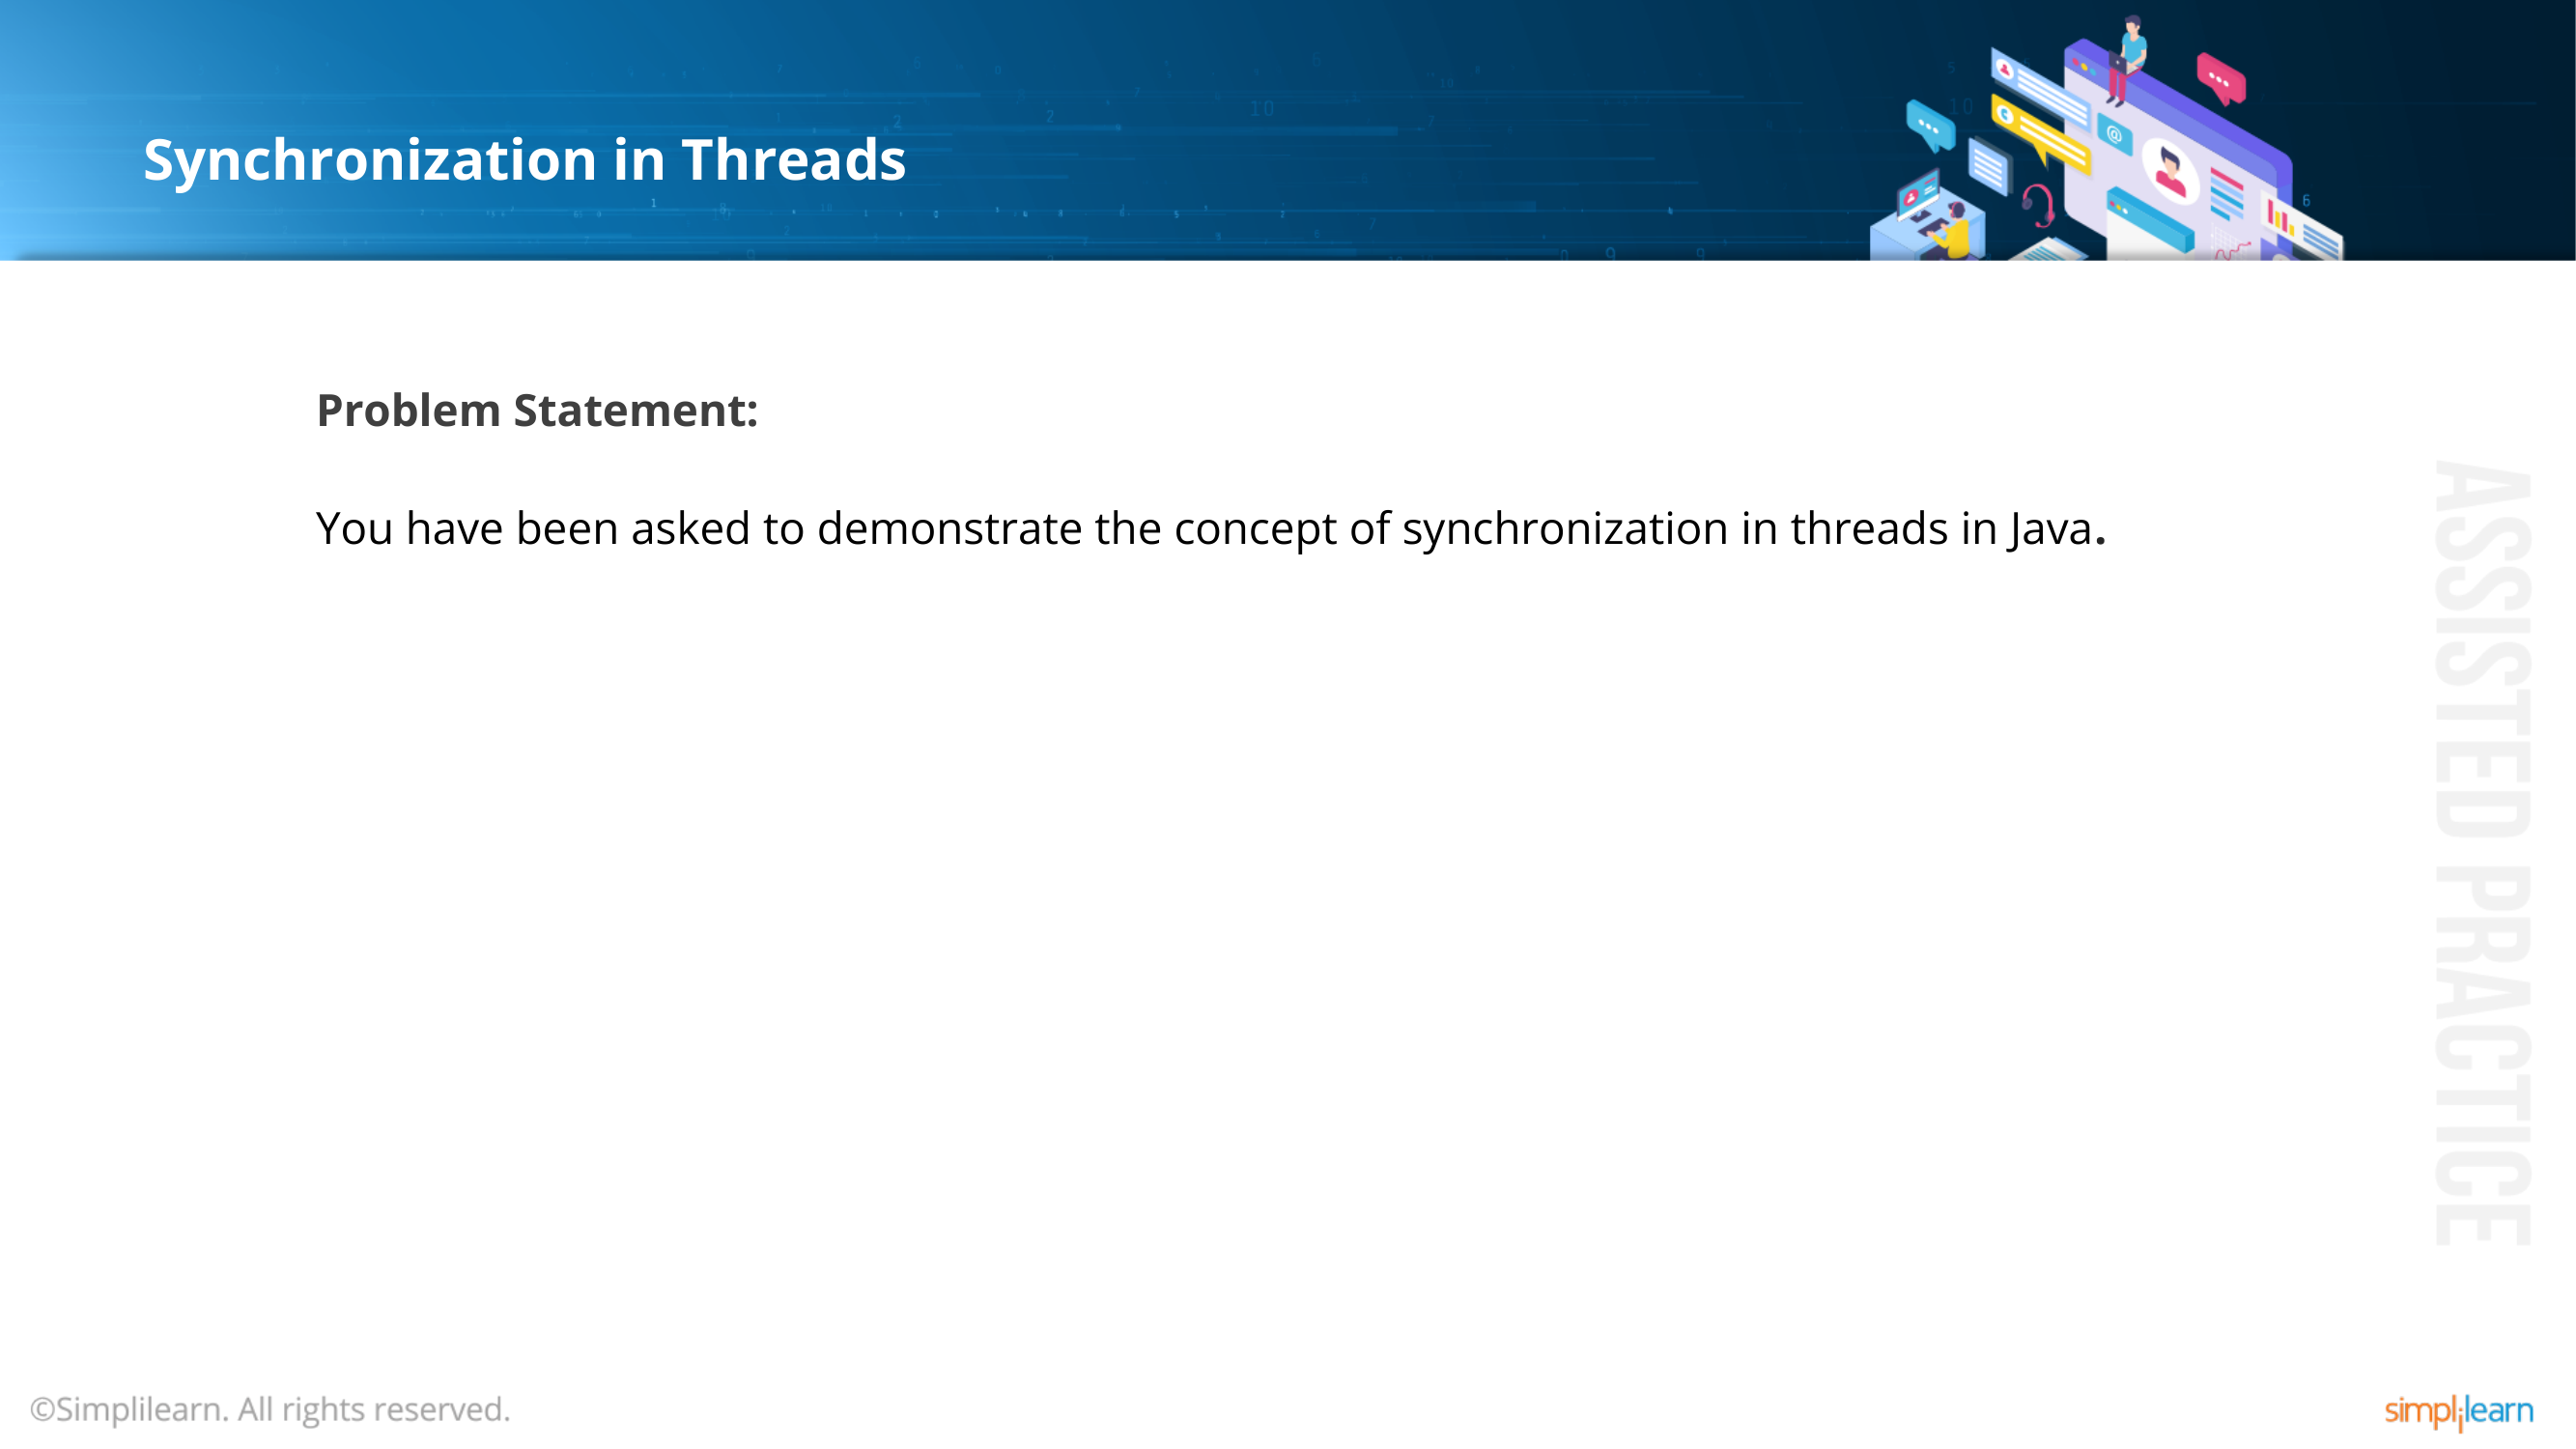

# Synchronization in Threads

Problem Statement:

You have been asked to demonstrate the concept of synchronization in threads in Java.